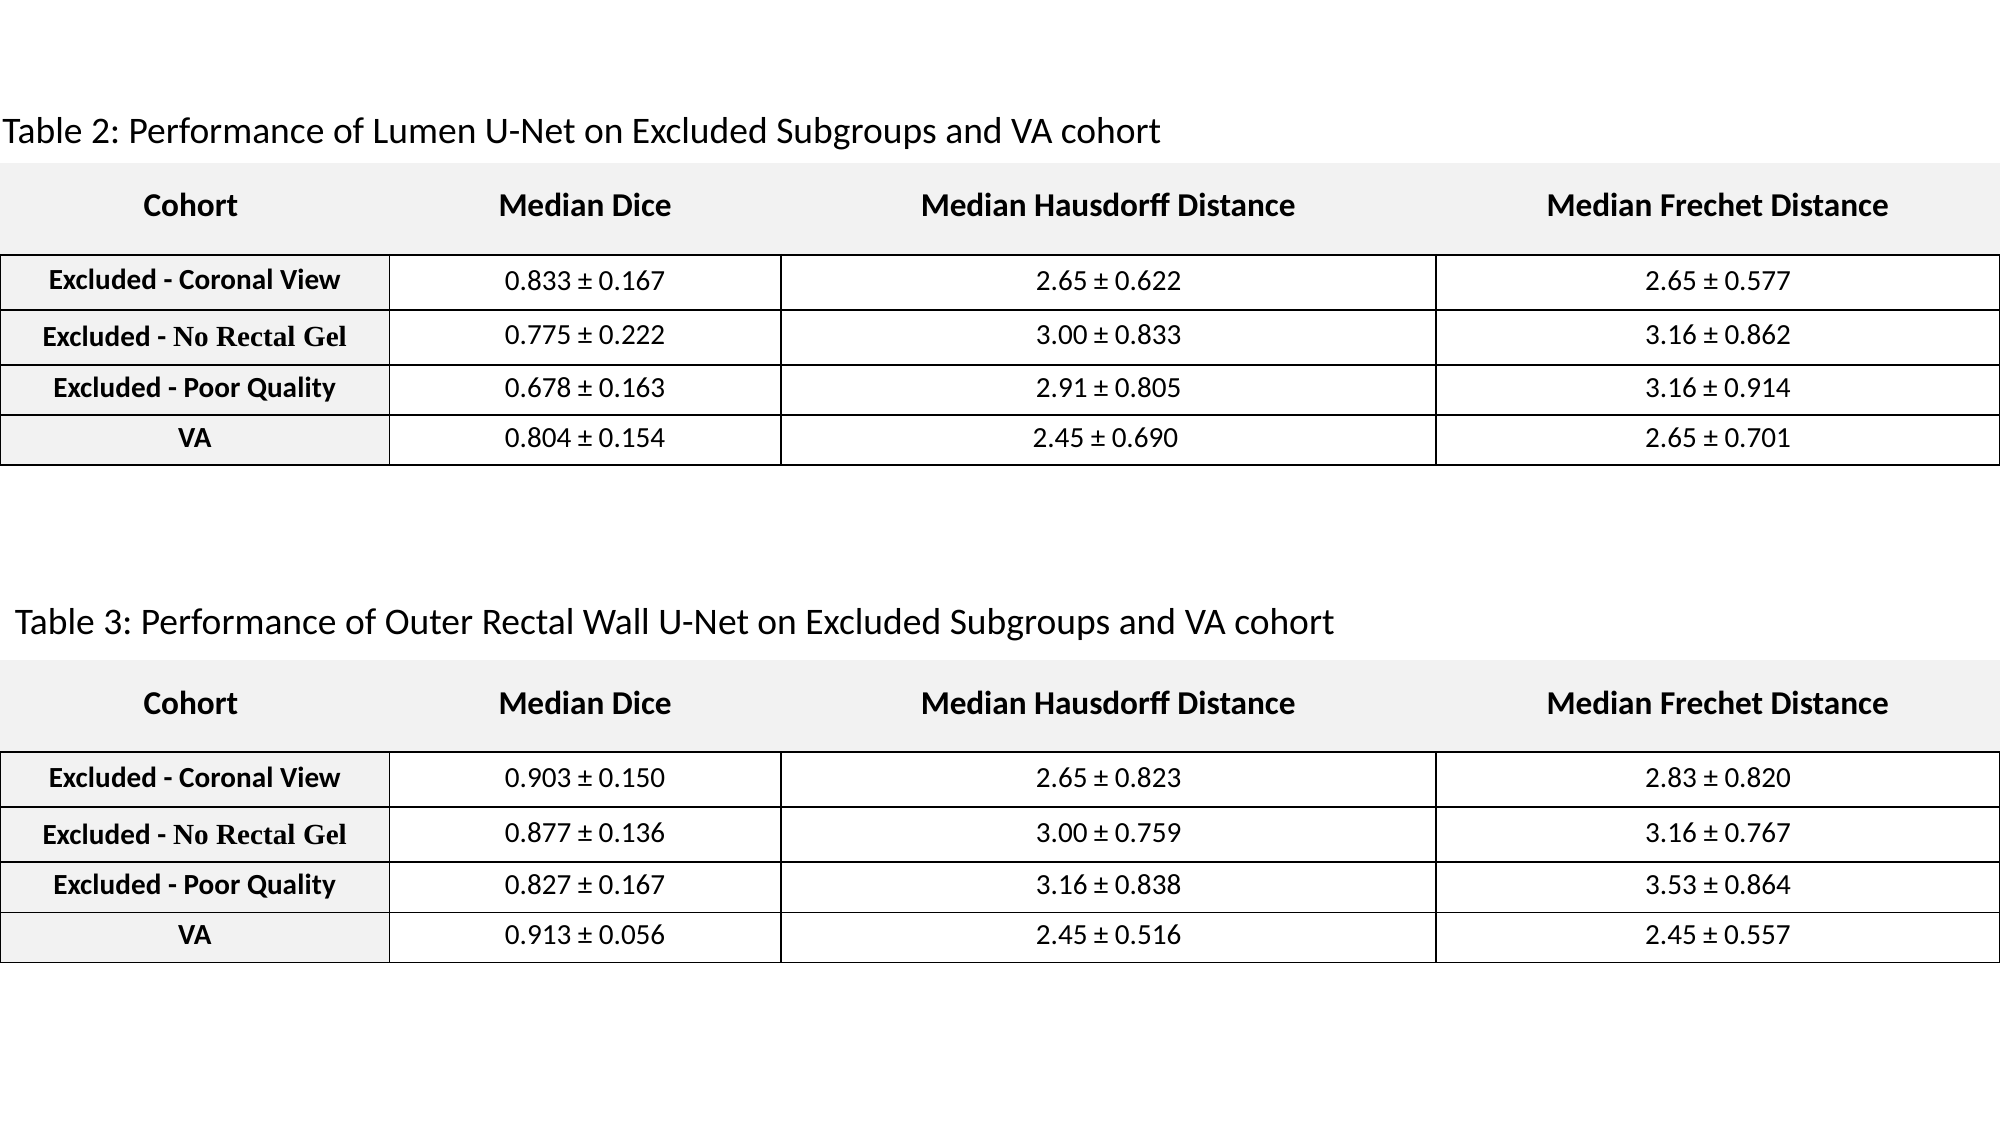

Table 2: Performance of Lumen U-Net on Excluded Subgroups and VA cohort
| Cohort | Median Dice | Median Hausdorff Distance | Median Frechet Distance |
| --- | --- | --- | --- |
| Excluded - Coronal View | 0.833 ± 0.167 | 2.65 ± 0.622 | 2.65 ± 0.577 |
| Excluded - No Rectal Gel | 0.775 ± 0.222 | 3.00 ± 0.833 | 3.16 ± 0.862 |
| Excluded - Poor Quality | 0.678 ± 0.163 | 2.91 ± 0.805 | 3.16 ± 0.914 |
| VA | 0.804 ± 0.154 | 2.45 ± 0.690 | 2.65 ± 0.701 |
Table 3: Performance of Outer Rectal Wall U-Net on Excluded Subgroups and VA cohort
| Cohort | Median Dice | Median Hausdorff Distance | Median Frechet Distance |
| --- | --- | --- | --- |
| Excluded - Coronal View | 0.903 ± 0.150 | 2.65 ± 0.823 | 2.83 ± 0.820 |
| Excluded - No Rectal Gel | 0.877 ± 0.136 | 3.00 ± 0.759 | 3.16 ± 0.767 |
| Excluded - Poor Quality | 0.827 ± 0.167 | 3.16 ± 0.838 | 3.53 ± 0.864 |
| VA | 0.913 ± 0.056 | 2.45 ± 0.516 | 2.45 ± 0.557 |